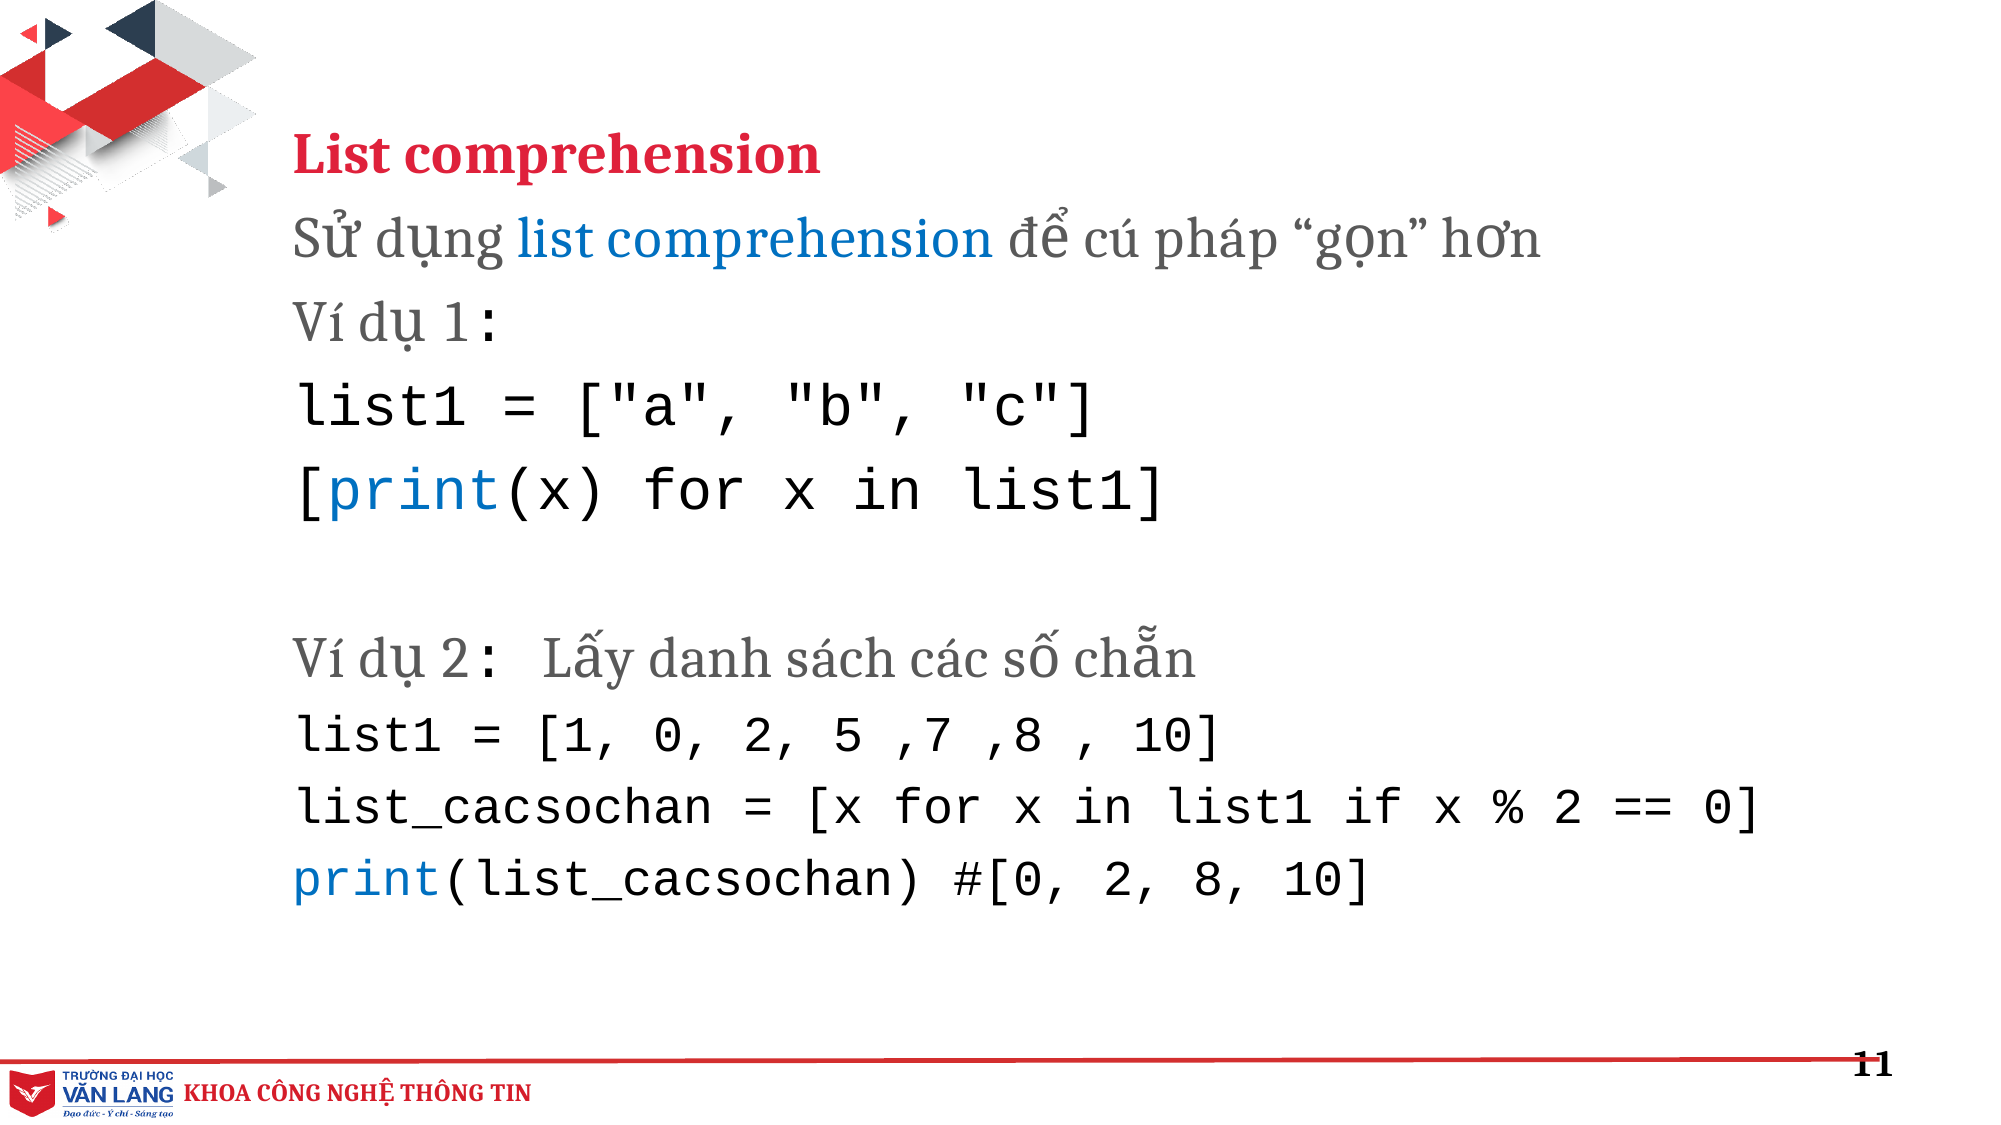

List comprehension
Sử dụng list comprehension để cú pháp “gọn” hơn
Ví dụ 1:
list1 = ["a", "b", "c"]
[print(x) for x in list1]

Ví dụ 2: Lấy danh sách các số chẵn
list1 = [1, 0, 2, 5 ,7 ,8 , 10]
list_cacsochan = [x for x in list1 if x % 2 == 0]
print(list_cacsochan) #[0, 2, 8, 10]